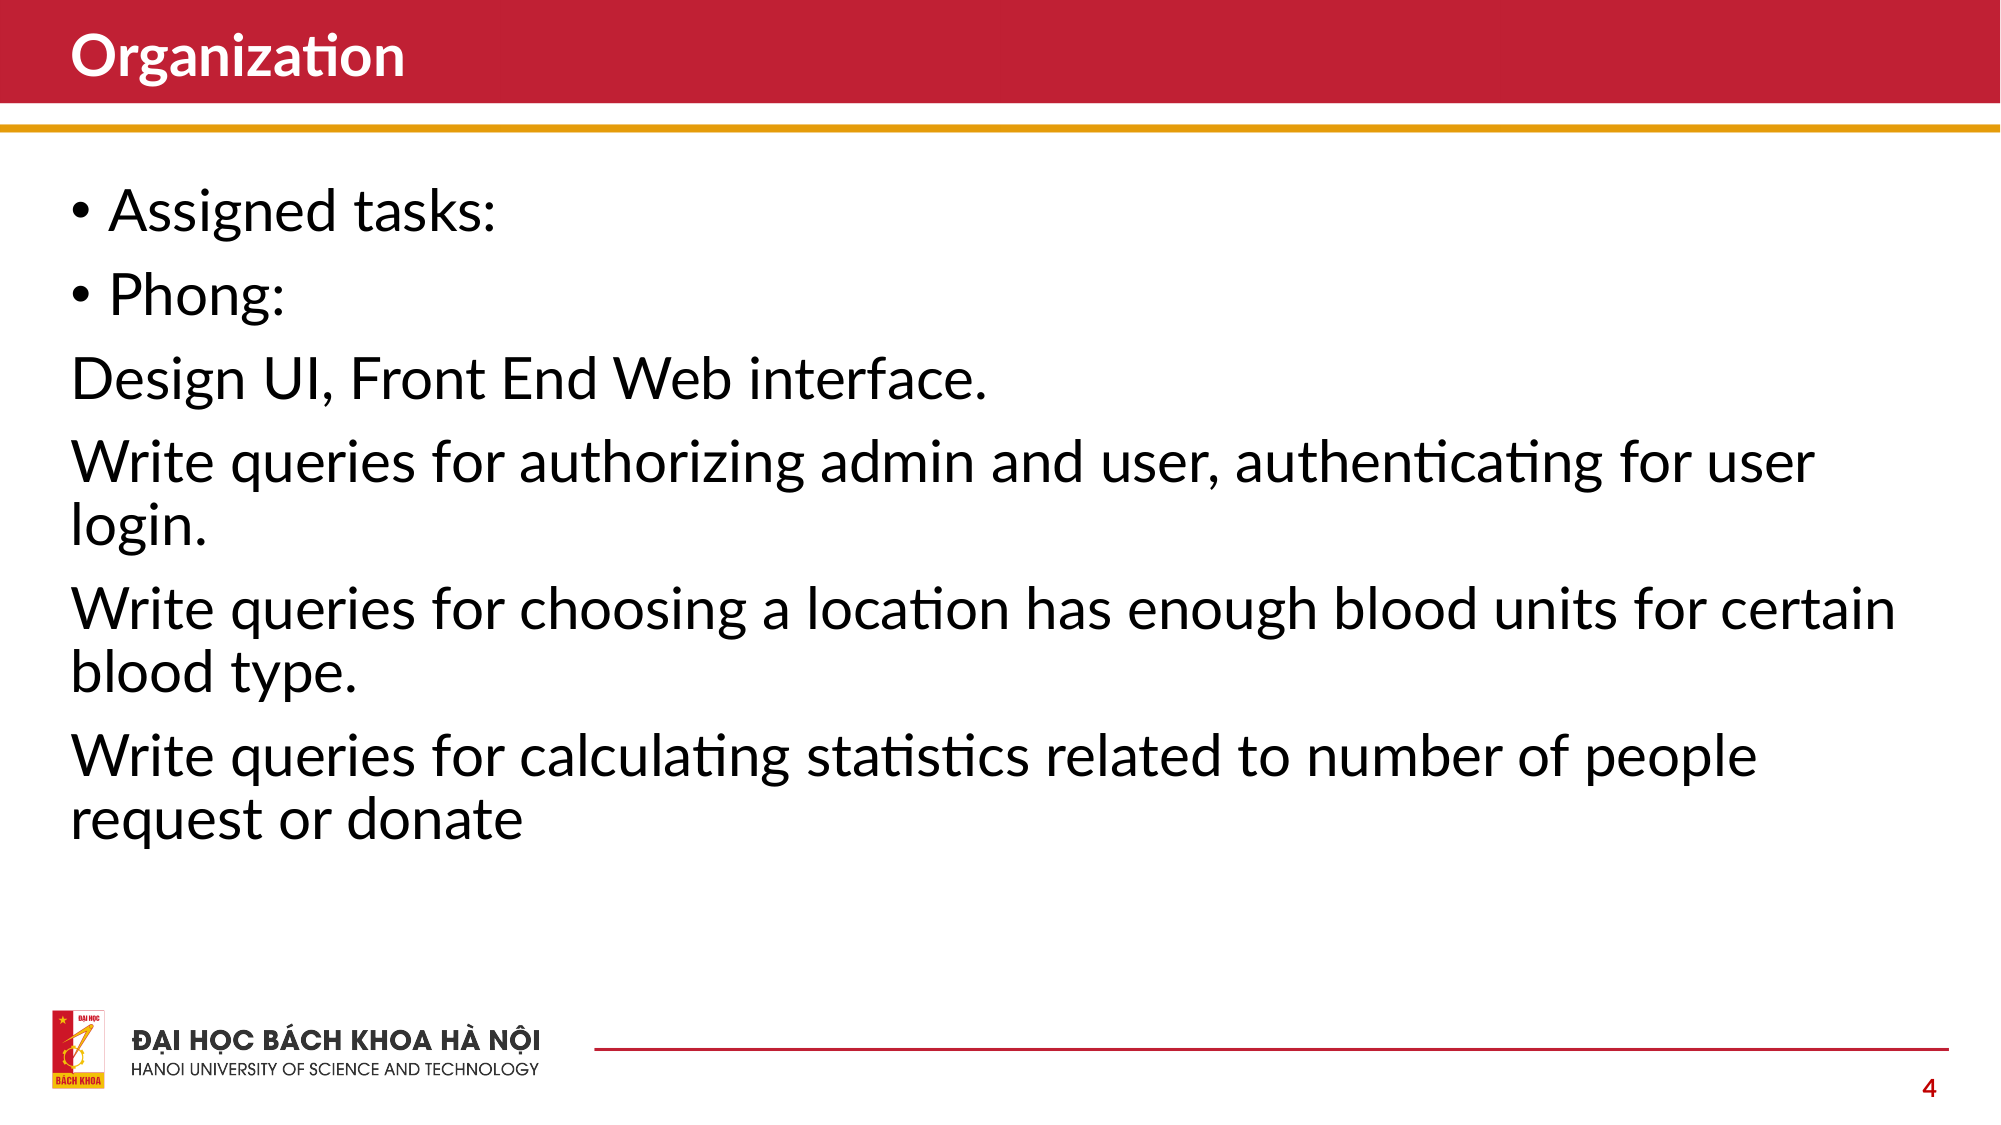

# Organization
Assigned tasks:
Phong:
Design UI, Front End Web interface.
Write queries for authorizing admin and user, authenticating for user login.
Write queries for choosing a location has enough blood units for certain blood type.
Write queries for calculating statistics related to number of people request or donate

4